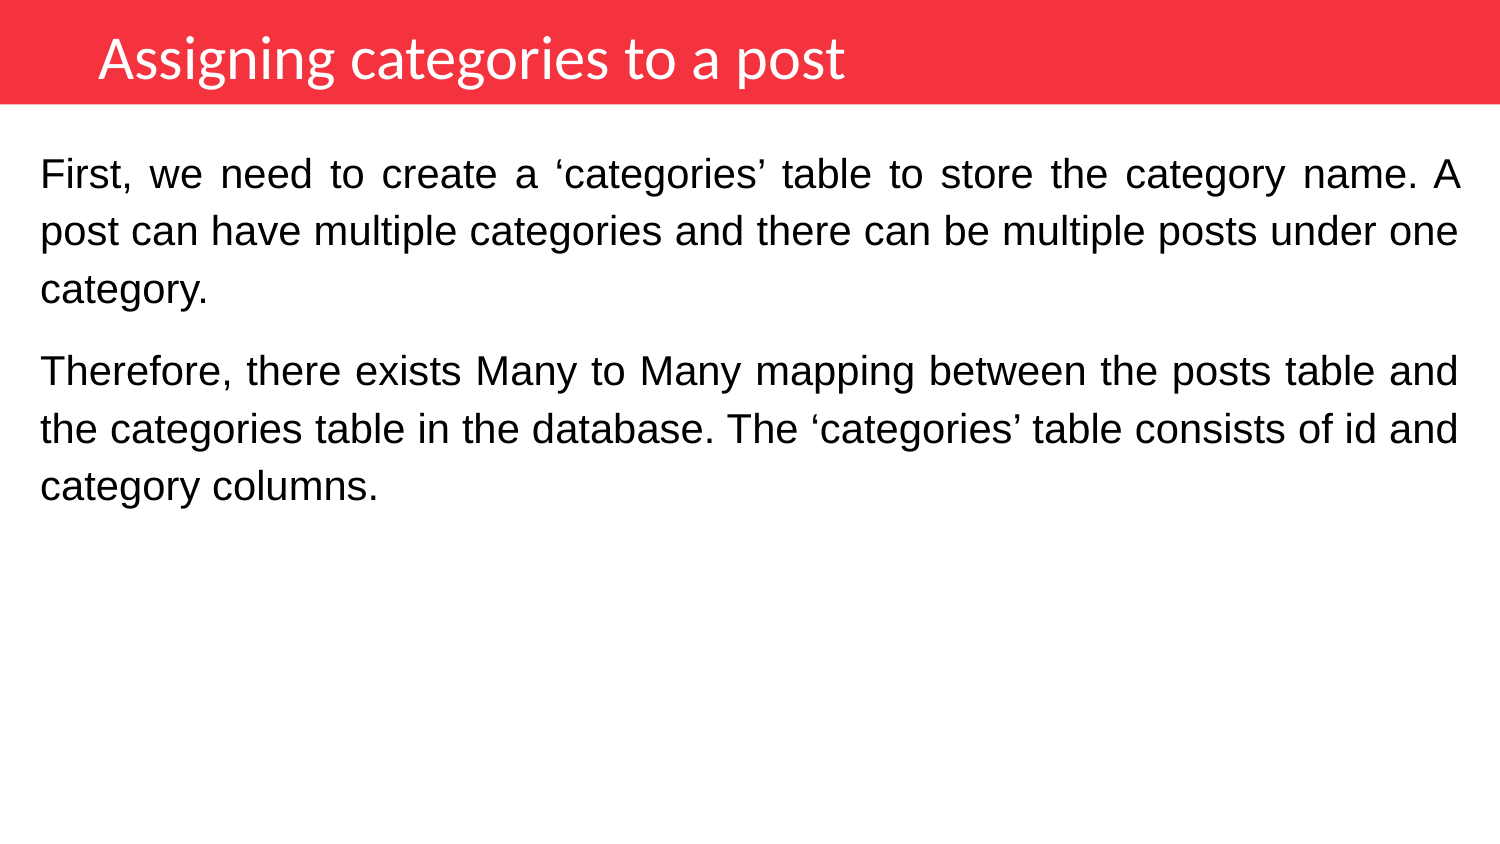

Assigning categories to a post

First, we need to create a ‘categories’ table to store the category name. A post can have multiple categories and there can be multiple posts under one category.
Therefore, there exists Many to Many mapping between the posts table and the categories table in the database. The ‘categories’ table consists of id and category columns.